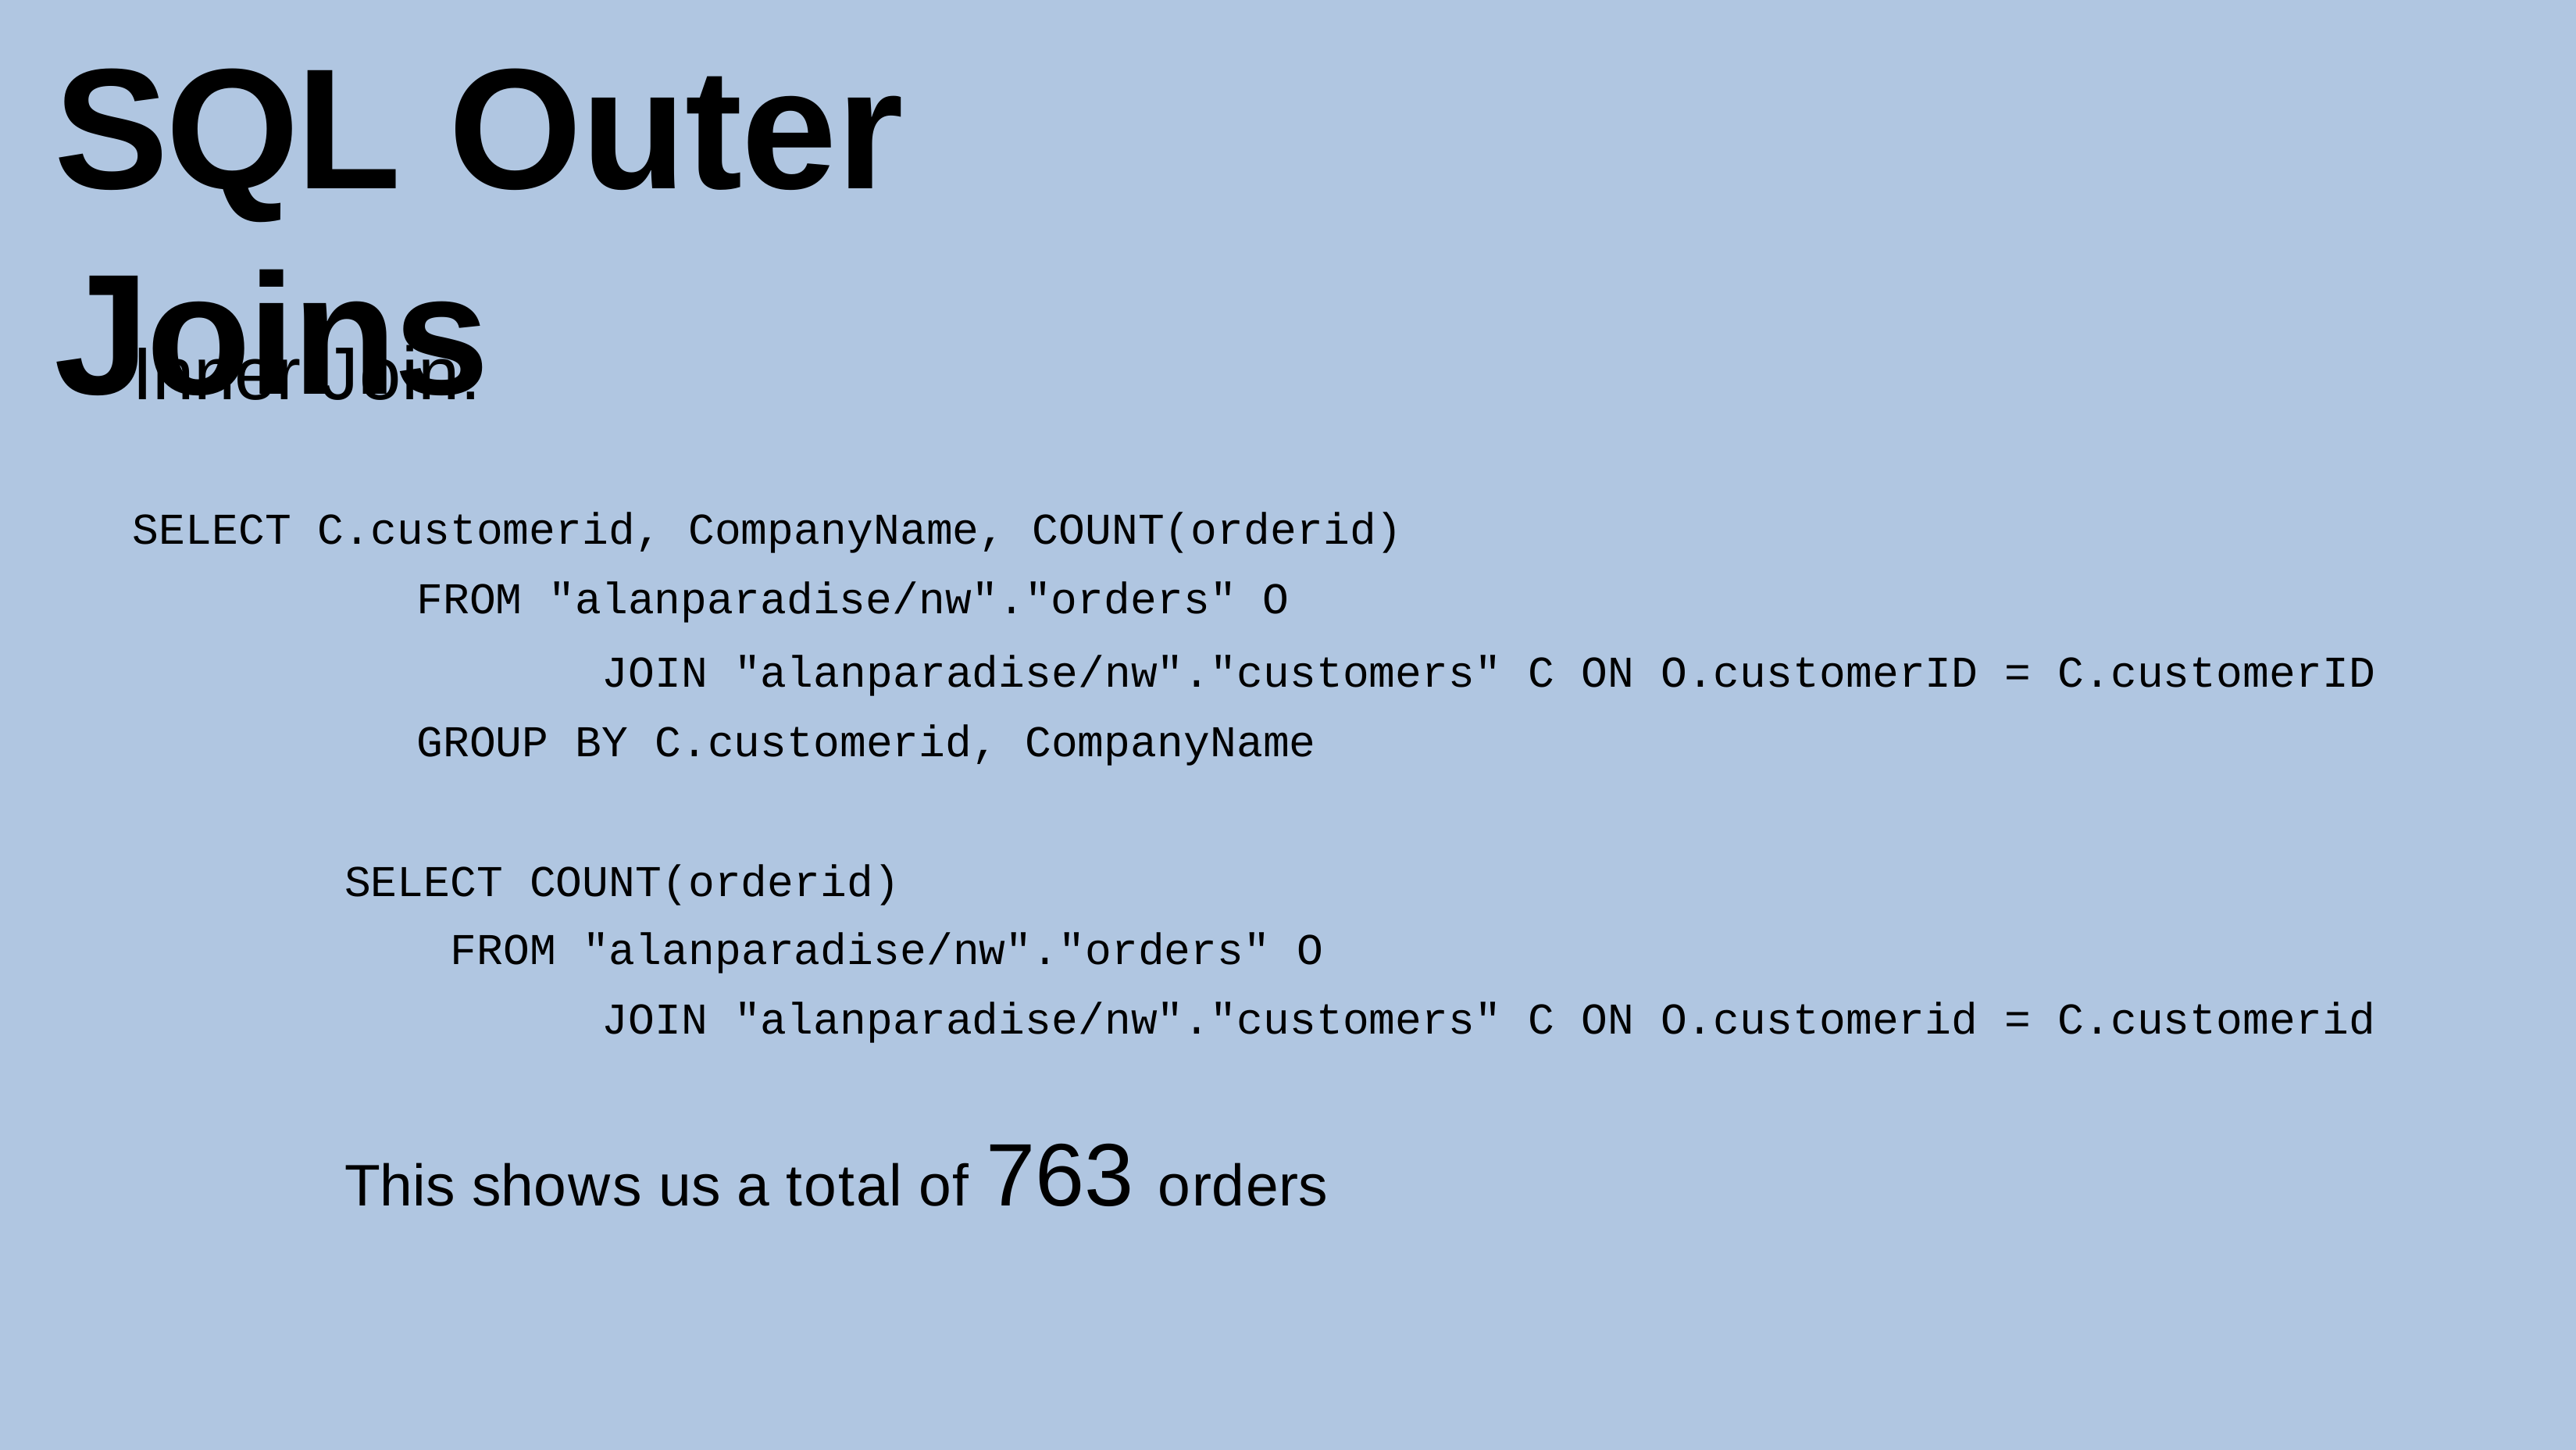

# SQL Outer Joins
Inner Join:
SELECT C.customerid, CompanyName, COUNT(orderid)  FROM "alanparadise/nw"."orders" O
JOIN "alanparadise/nw"."customers" C ON O.customerID = C.customerID  GROUP BY C.customerid, CompanyName

SELECT COUNT(orderid)
FROM "alanparadise/nw"."orders" O
JOIN "alanparadise/nw"."customers" C ON O.customerid = C.customerid

This shows us a total of 763 orders